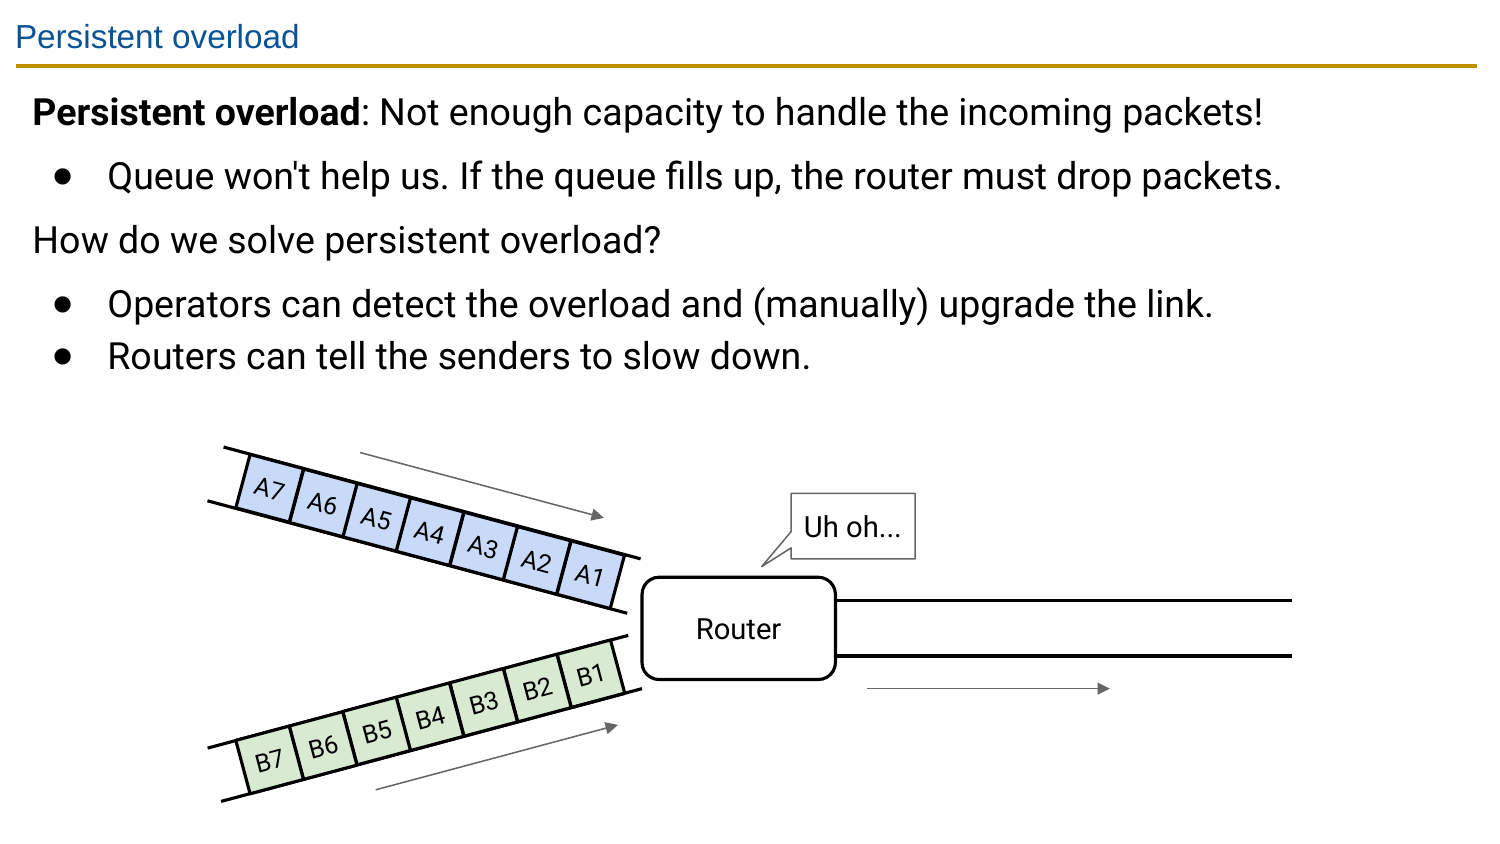

# Persistent overload
Persistent overload: Not enough capacity to handle the incoming packets!
Queue won't help us. If the queue fills up, the router must drop packets.
How do we solve persistent overload?
Operators can detect the overload and (manually) upgrade the link.
Routers can tell the senders to slow down.
A7
A6
A5
Uh oh...
A4
A3
A2
A1
Router
B1
B2
B3
B4
B5
B6
B7